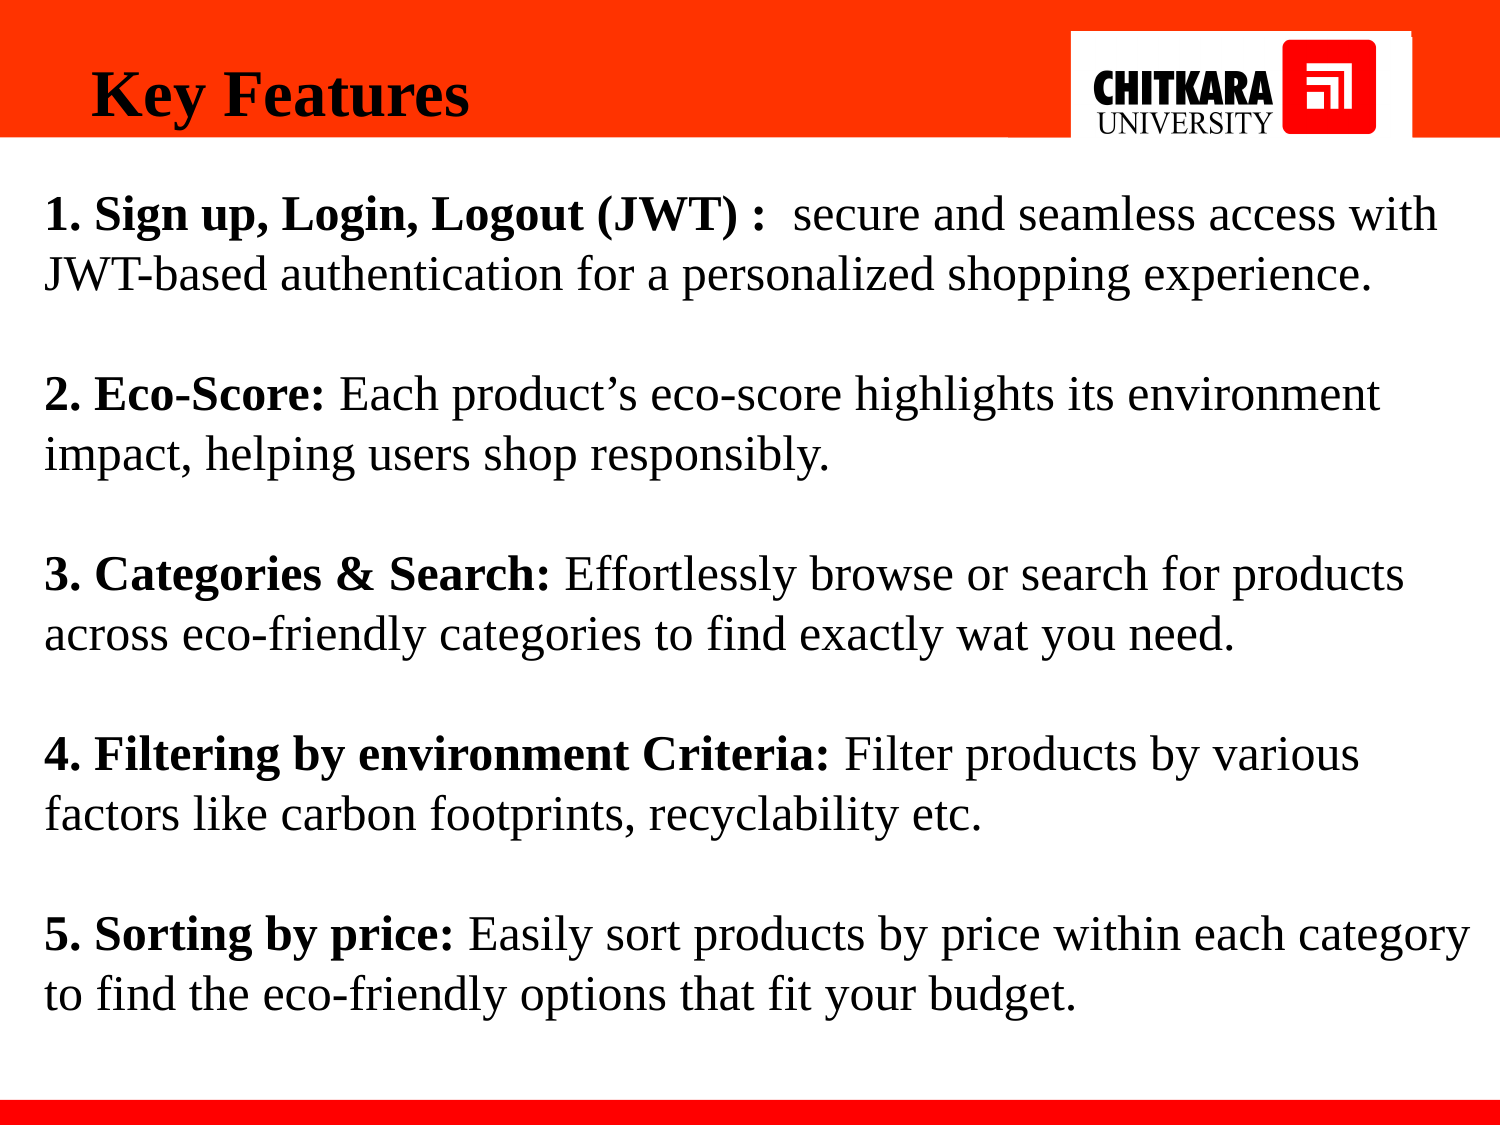

Key Features
1. Sign up, Login, Logout (JWT) :  secure and seamless access with JWT-based authentication for a personalized shopping experience.

2. Eco-Score: Each product’s eco-score highlights its environment impact, helping users shop responsibly.

3. Categories & Search: Effortlessly browse or search for products across eco-friendly categories to find exactly wat you need.

4. Filtering by environment Criteria: Filter products by various factors like carbon footprints, recyclability etc.

5. Sorting by price: Easily sort products by price within each category to find the eco-friendly options that fit your budget.